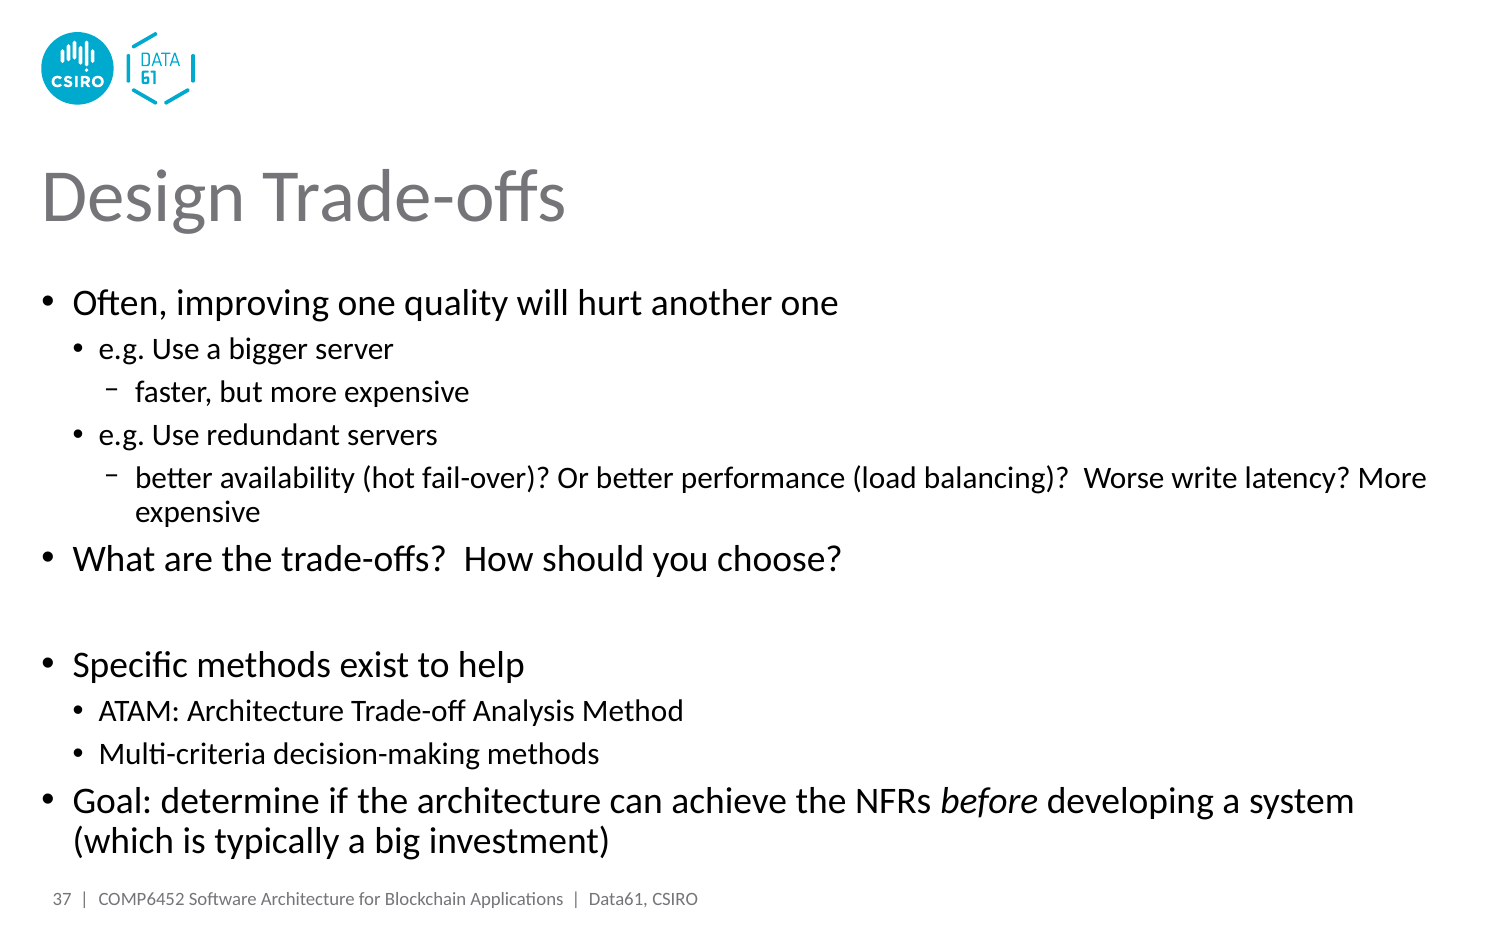

# Design Trade-offs
Often, improving one quality will hurt another one
e.g. Use a bigger server
faster, but more expensive
e.g. Use redundant servers
better availability (hot fail-over)? Or better performance (load balancing)?  Worse write latency? More expensive
What are the trade-offs?  How should you choose?

Specific methods exist to help
ATAM: Architecture Trade-off Analysis Method
Multi-criteria decision-making methods
Goal: determine if the architecture can achieve the NFRs before developing a system (which is typically a big investment)
37  |
COMP6452 Software Architecture for Blockchain Applications  |  Data61, CSIRO